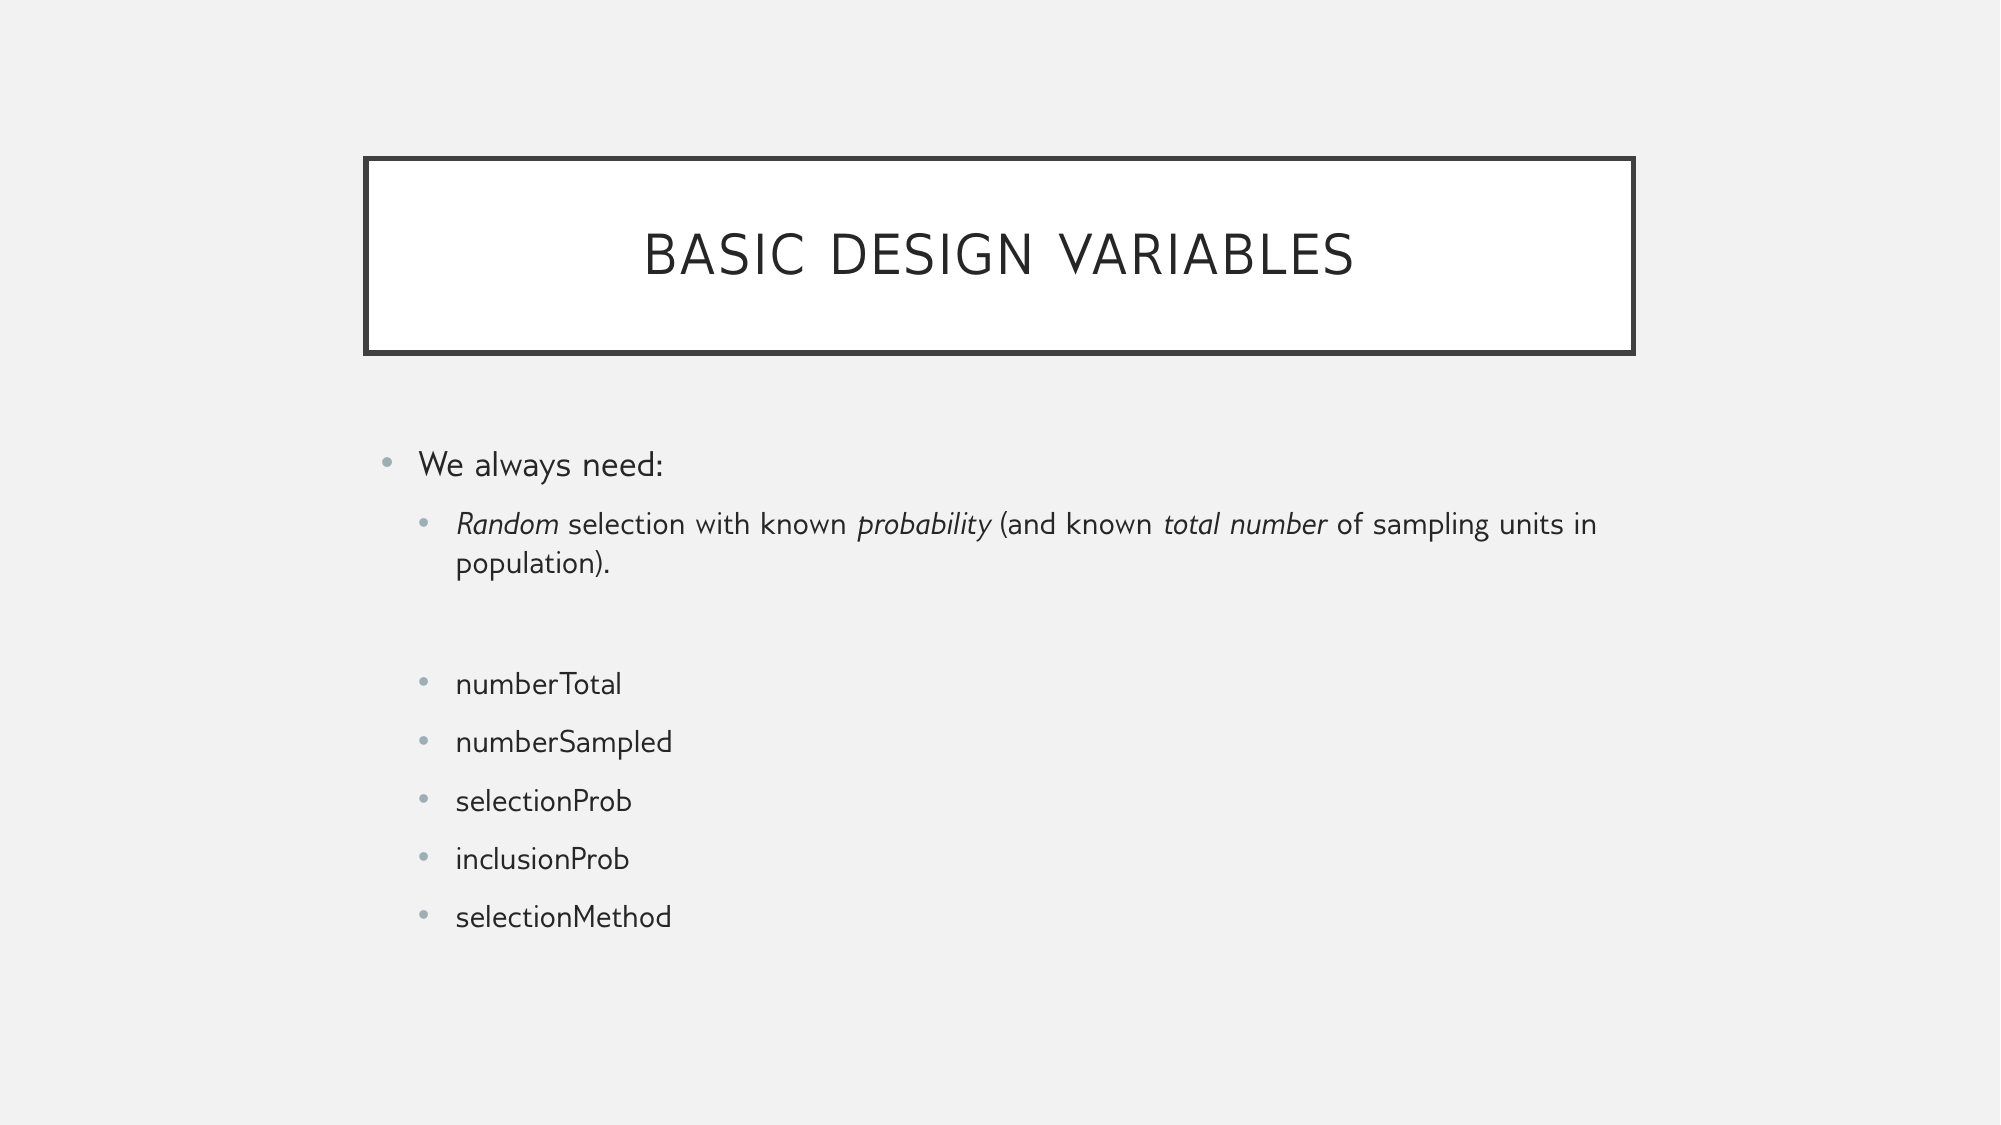

# BASIC DESIGN VARIABLES
We always need:
Random selection with known probability (and known total number of sampling units in population).

numberTotal
numberSampled
selectionProb
inclusionProb
selectionMethod